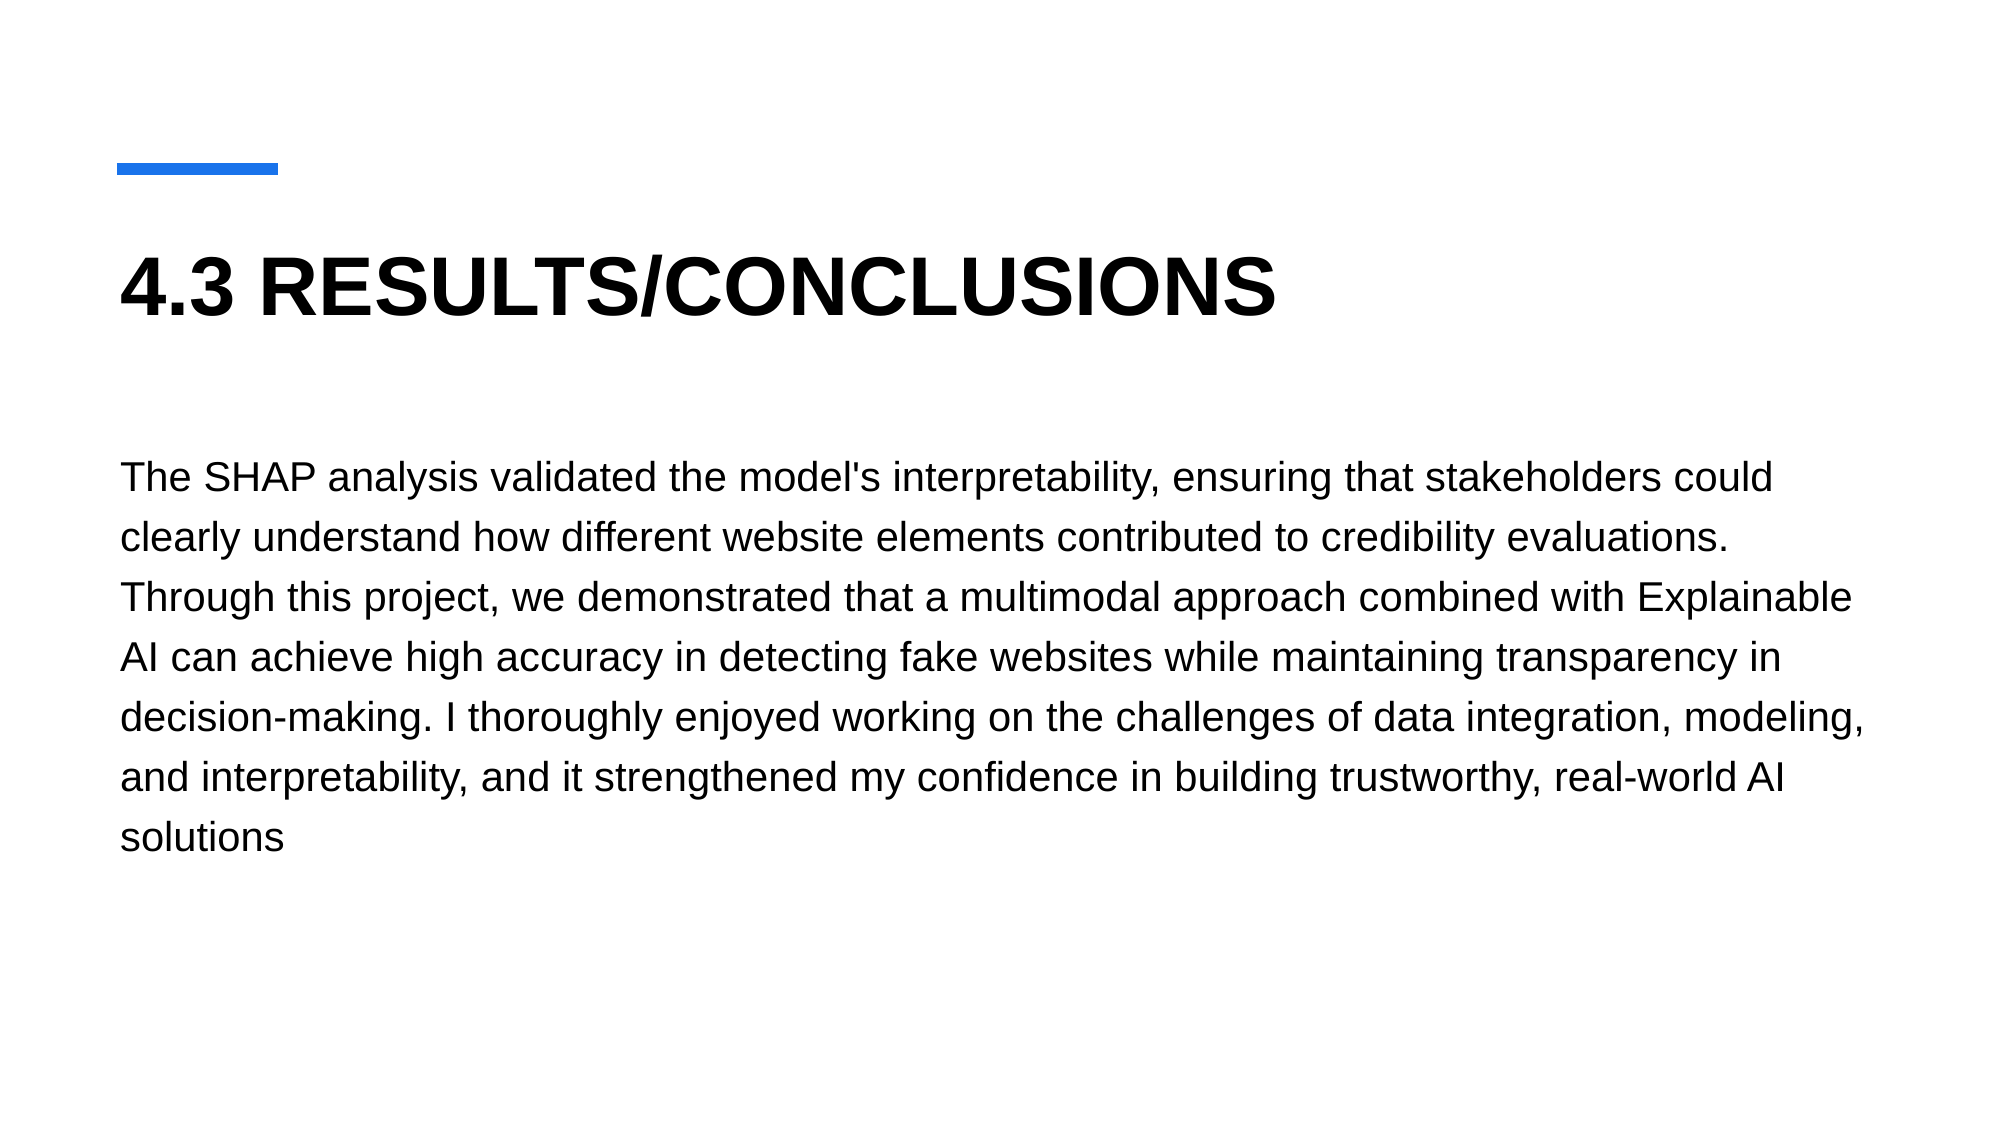

# 4.3 RESULTS/CONCLUSIONS
The SHAP analysis validated the model's interpretability, ensuring that stakeholders could clearly understand how different website elements contributed to credibility evaluations.
Through this project, we demonstrated that a multimodal approach combined with Explainable AI can achieve high accuracy in detecting fake websites while maintaining transparency in decision-making. I thoroughly enjoyed working on the challenges of data integration, modeling, and interpretability, and it strengthened my confidence in building trustworthy, real-world AI solutions​